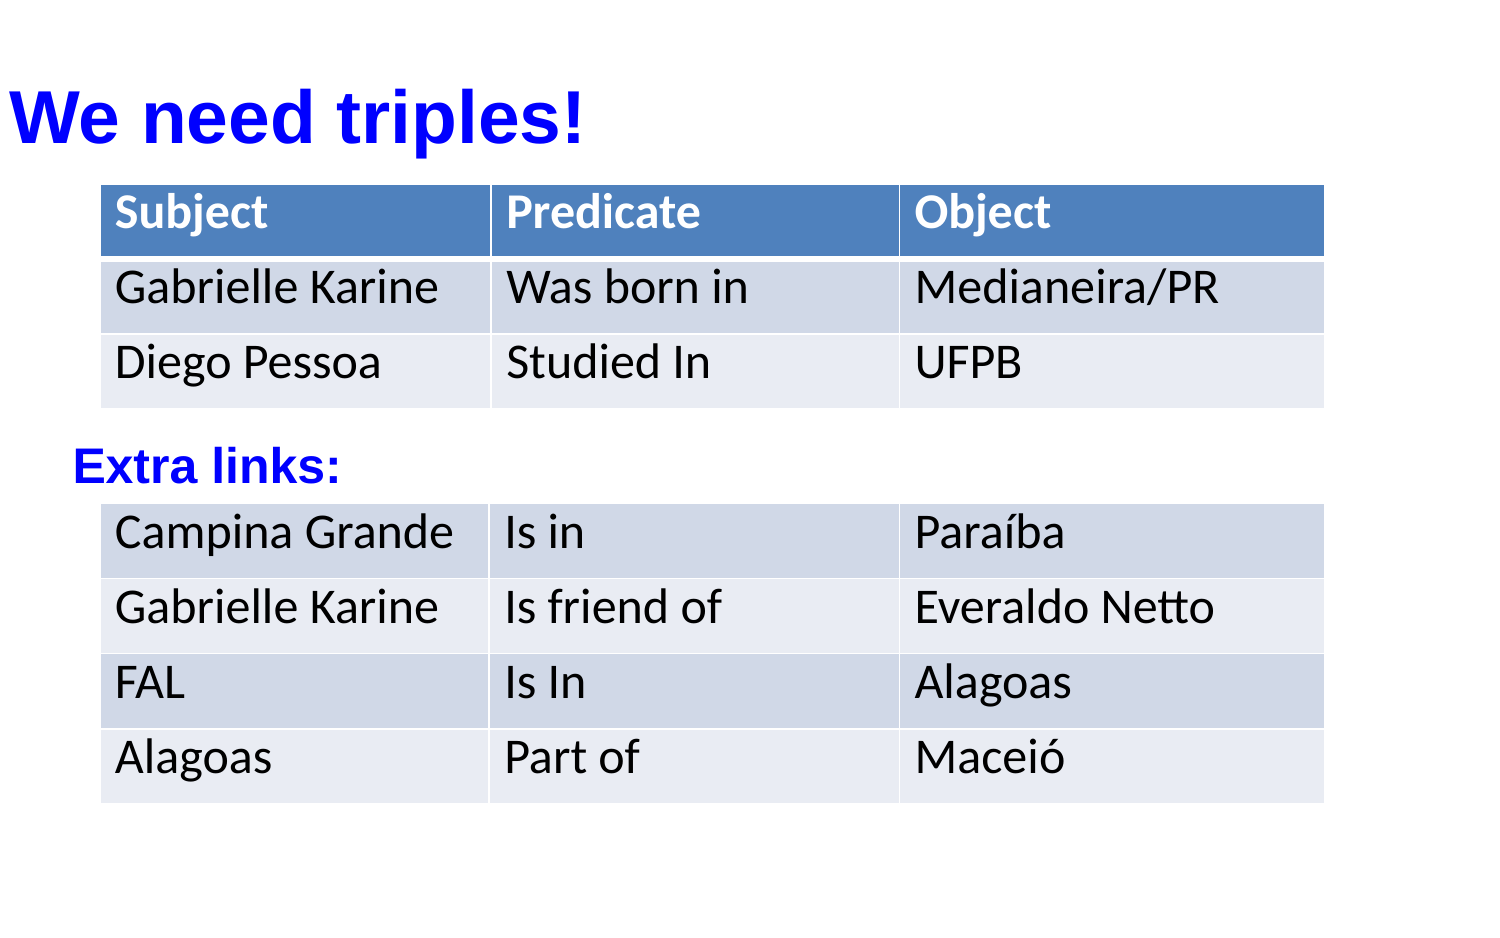

We need triples!
| Subject | Predicate | Object |
| --- | --- | --- |
| Gabrielle Karine | Was born in | Medianeira/PR |
| Diego Pessoa | Studied In | UFPB |
Extra links:
| Campina Grande | Is in | Paraíba |
| --- | --- | --- |
| Gabrielle Karine | Is friend of | Everaldo Netto |
| FAL | Is In | Alagoas |
| Alagoas | Part of | Maceió |